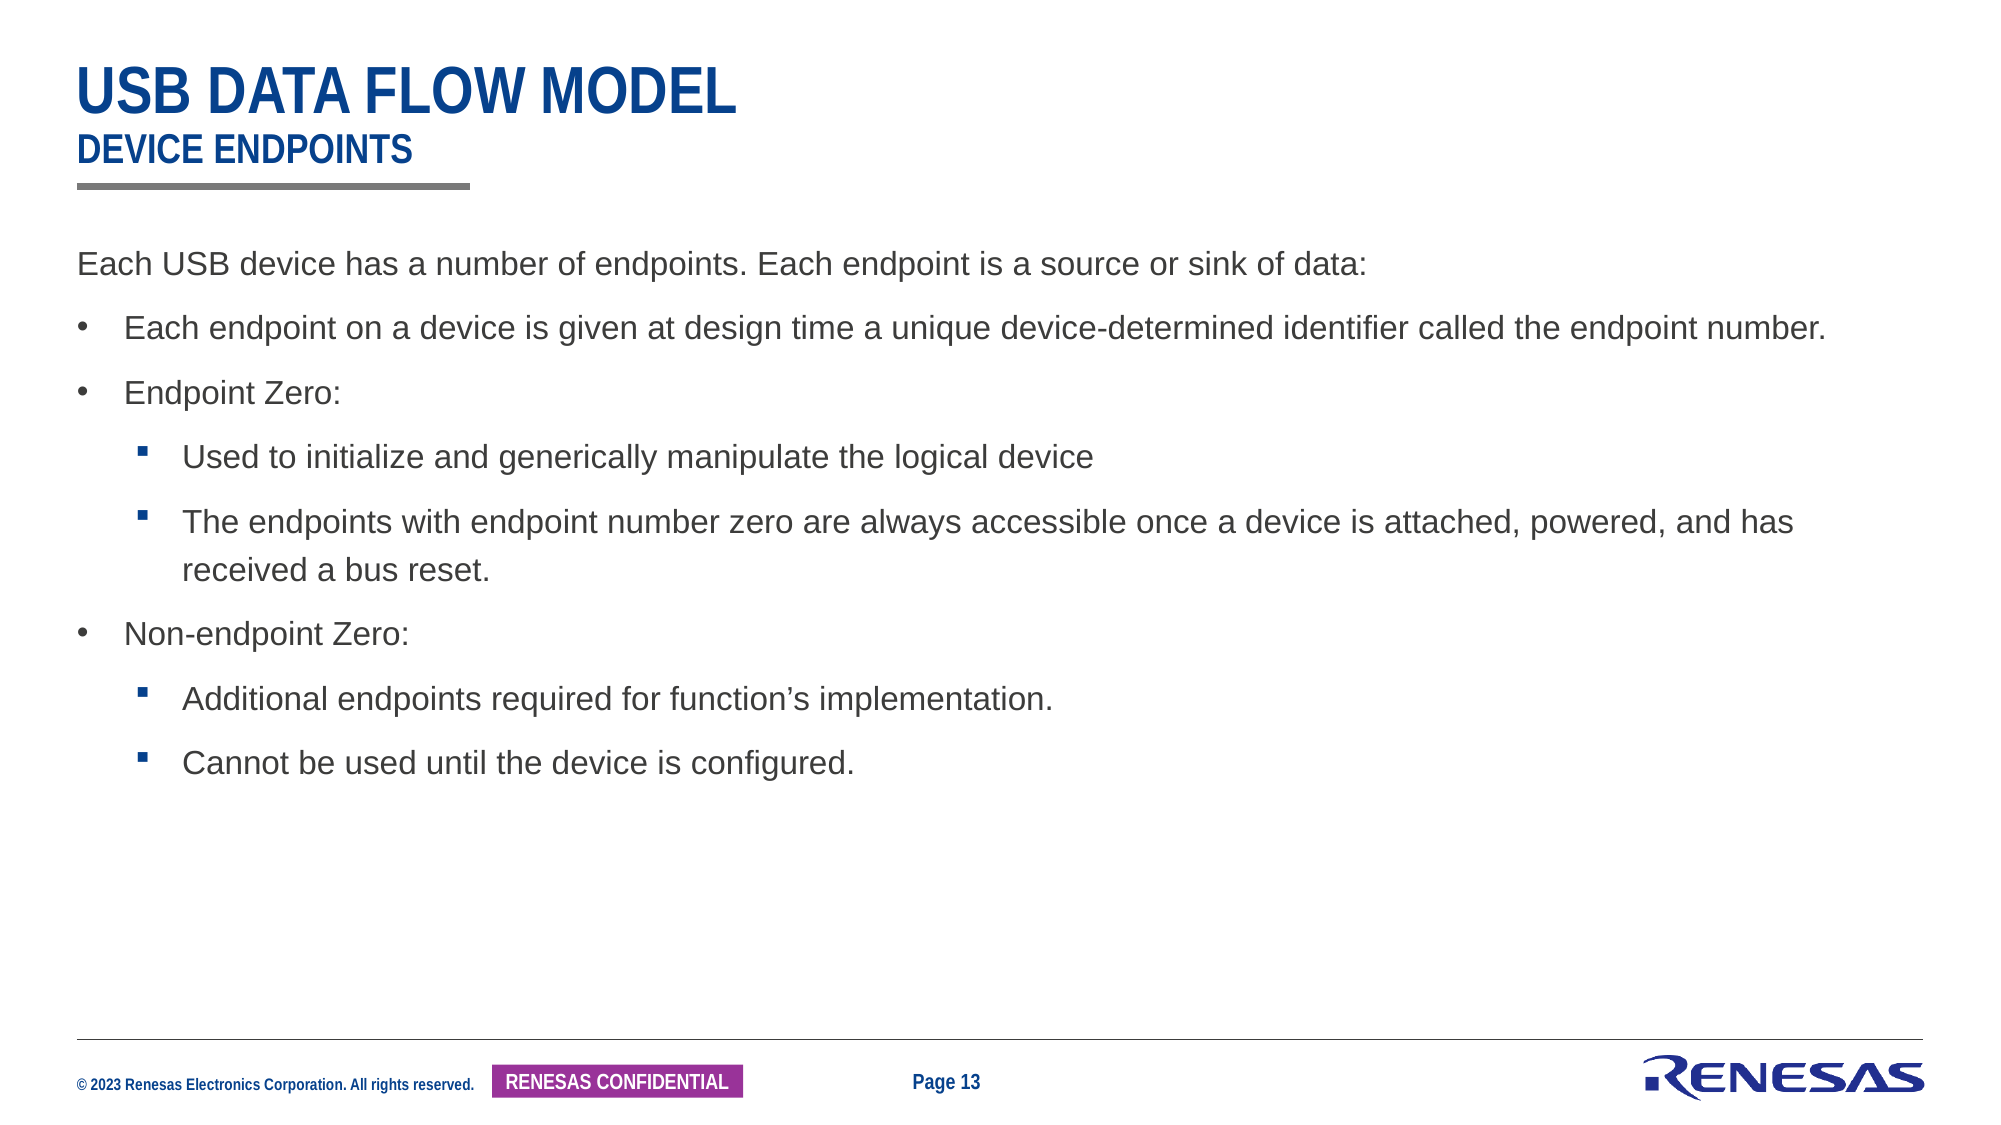

# USB Data Flow Model Device Endpoints
Each USB device has a number of endpoints. Each endpoint is a source or sink of data:
Each endpoint on a device is given at design time a unique device-determined identifier called the endpoint number.
Endpoint Zero:
Used to initialize and generically manipulate the logical device
The endpoints with endpoint number zero are always accessible once a device is attached, powered, and has received a bus reset.
Non-endpoint Zero:
Additional endpoints required for function’s implementation.
Cannot be used until the device is configured.